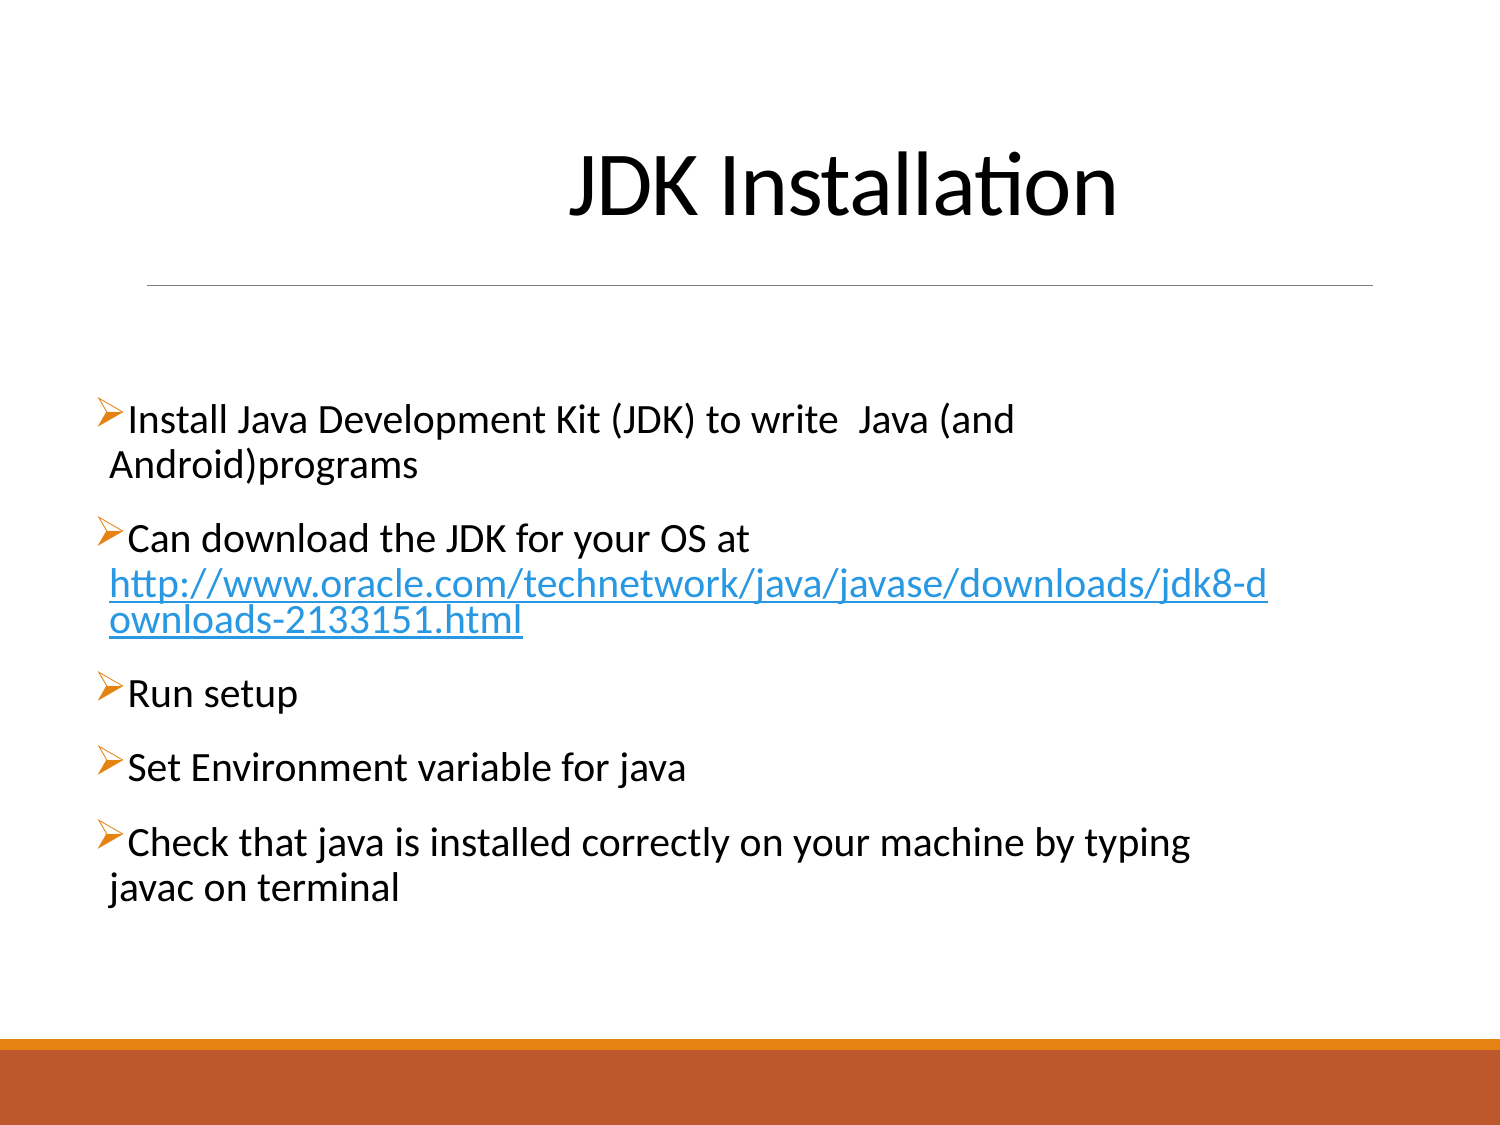

# JDK Installation

Install Java Development Kit (JDK) to write  Java (and Android)programs
Can download the JDK for your OS at http://www.oracle.com/technetwork/java/javase/downloads/jdk8-downloads-2133151.html
Run setup
Set Environment variable for java
Check that java is installed correctly on your machine by typing javac on terminal